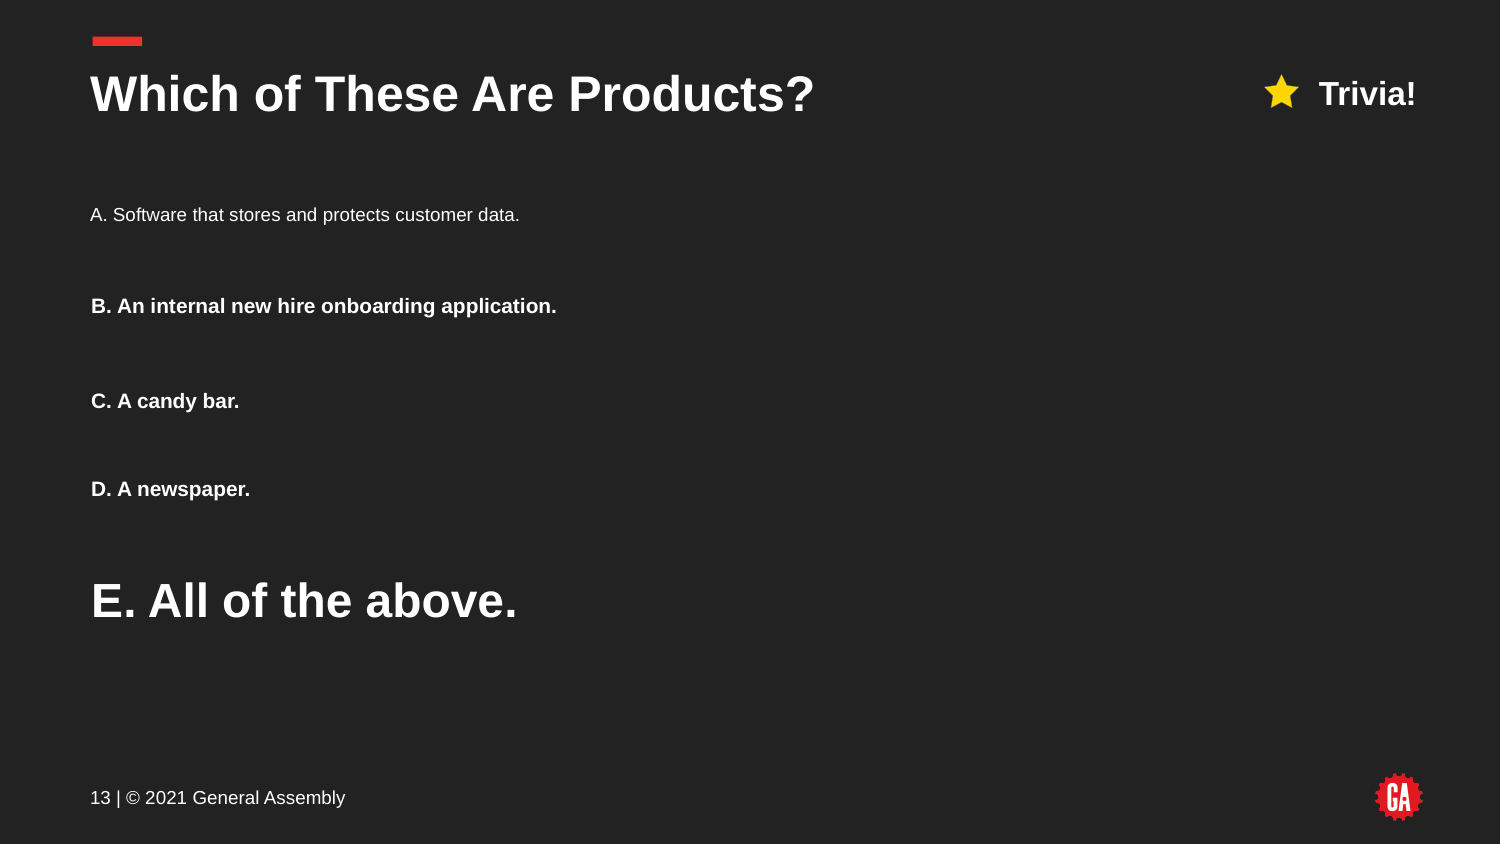

# Which of These Are Products?
Trivia!
A. Software that stores and protects customer data.
B. An internal new hire onboarding application.
C. A candy bar.
D. A newspaper.
E. All of the above.
13 | © 2021 General Assembly